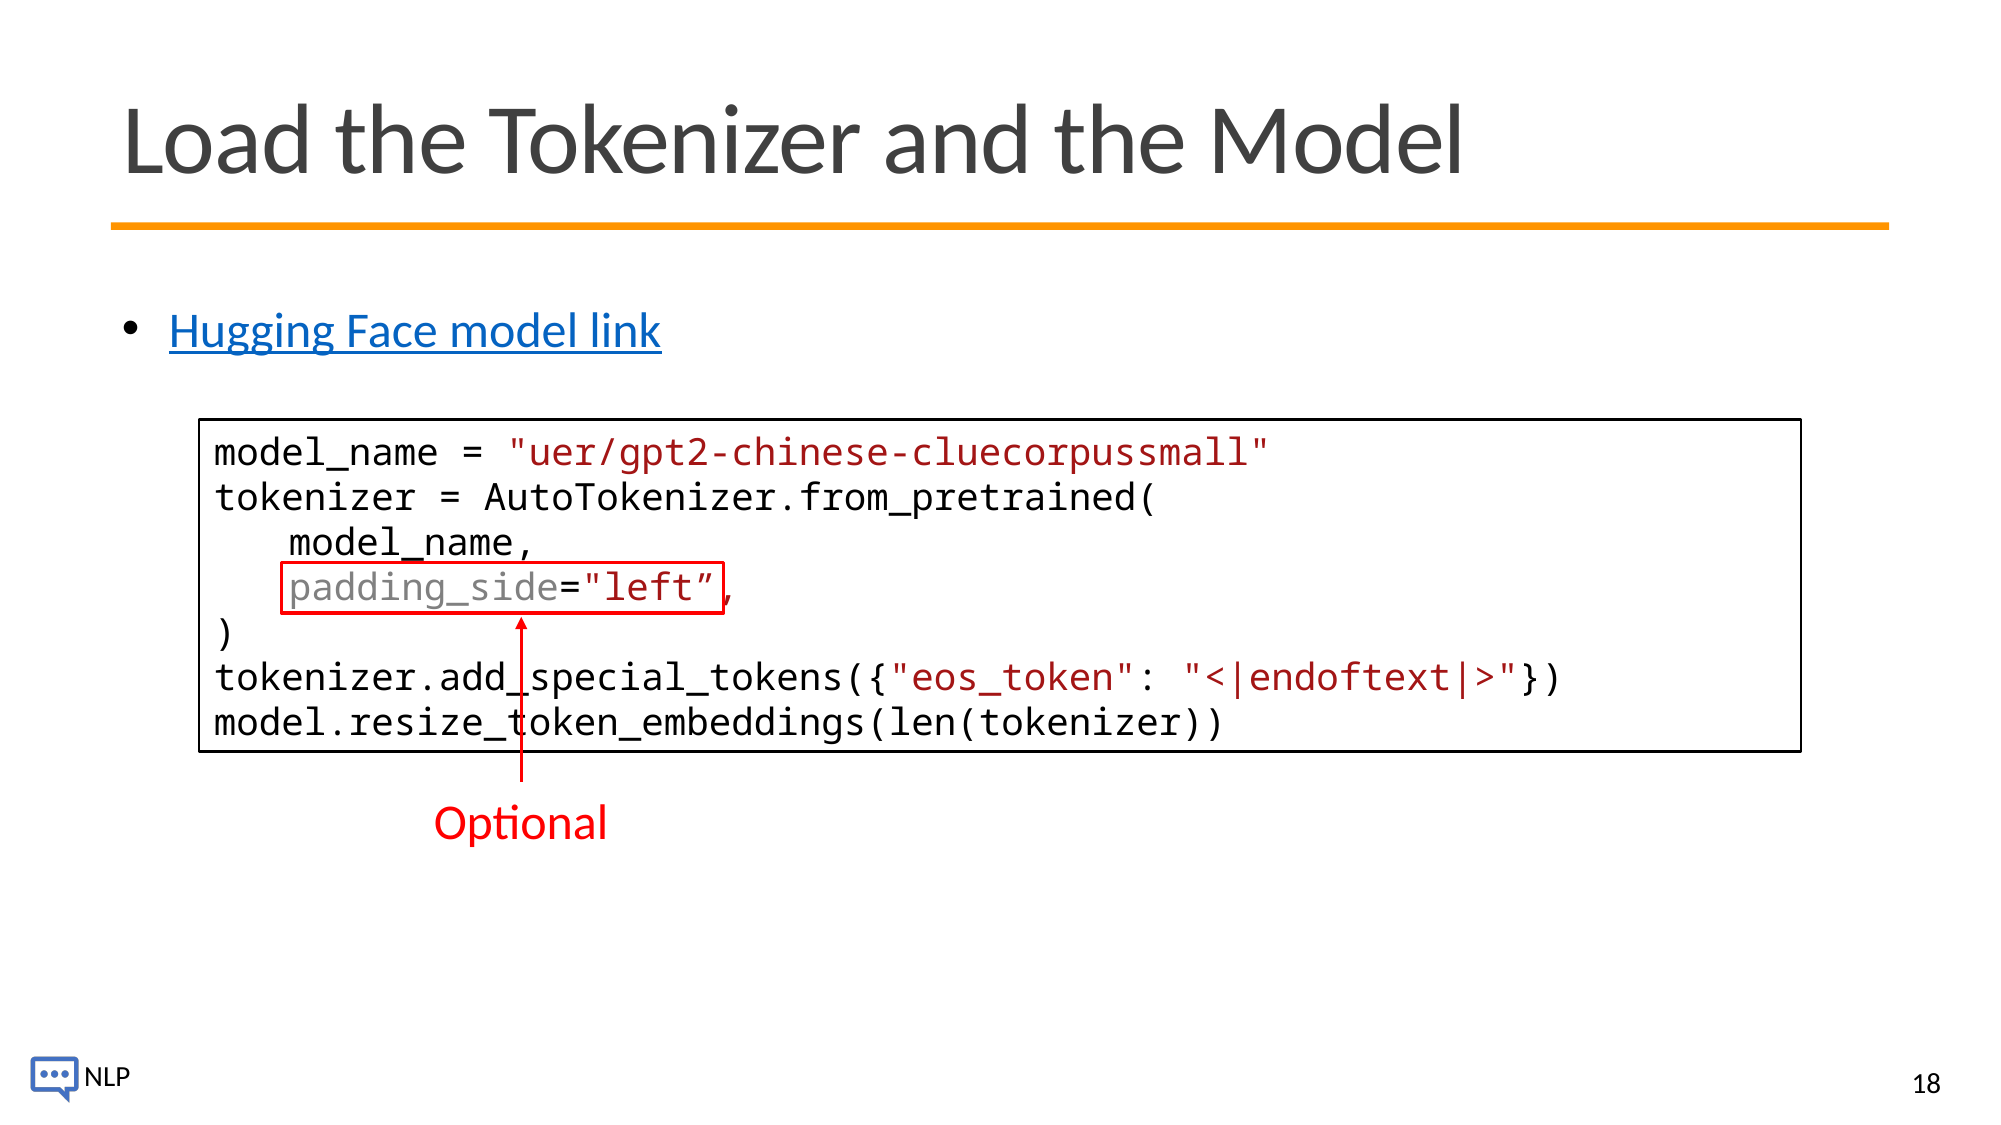

# Load the Tokenizer and the Model
Hugging Face model link
model_name = "uer/gpt2-chinese-cluecorpussmall"
tokenizer = AutoTokenizer.from_pretrained(
model_name,
padding_side="left”,
)
tokenizer.add_special_tokens({"eos_token": "<|endoftext|>"})
model.resize_token_embeddings(len(tokenizer))

Optional
18